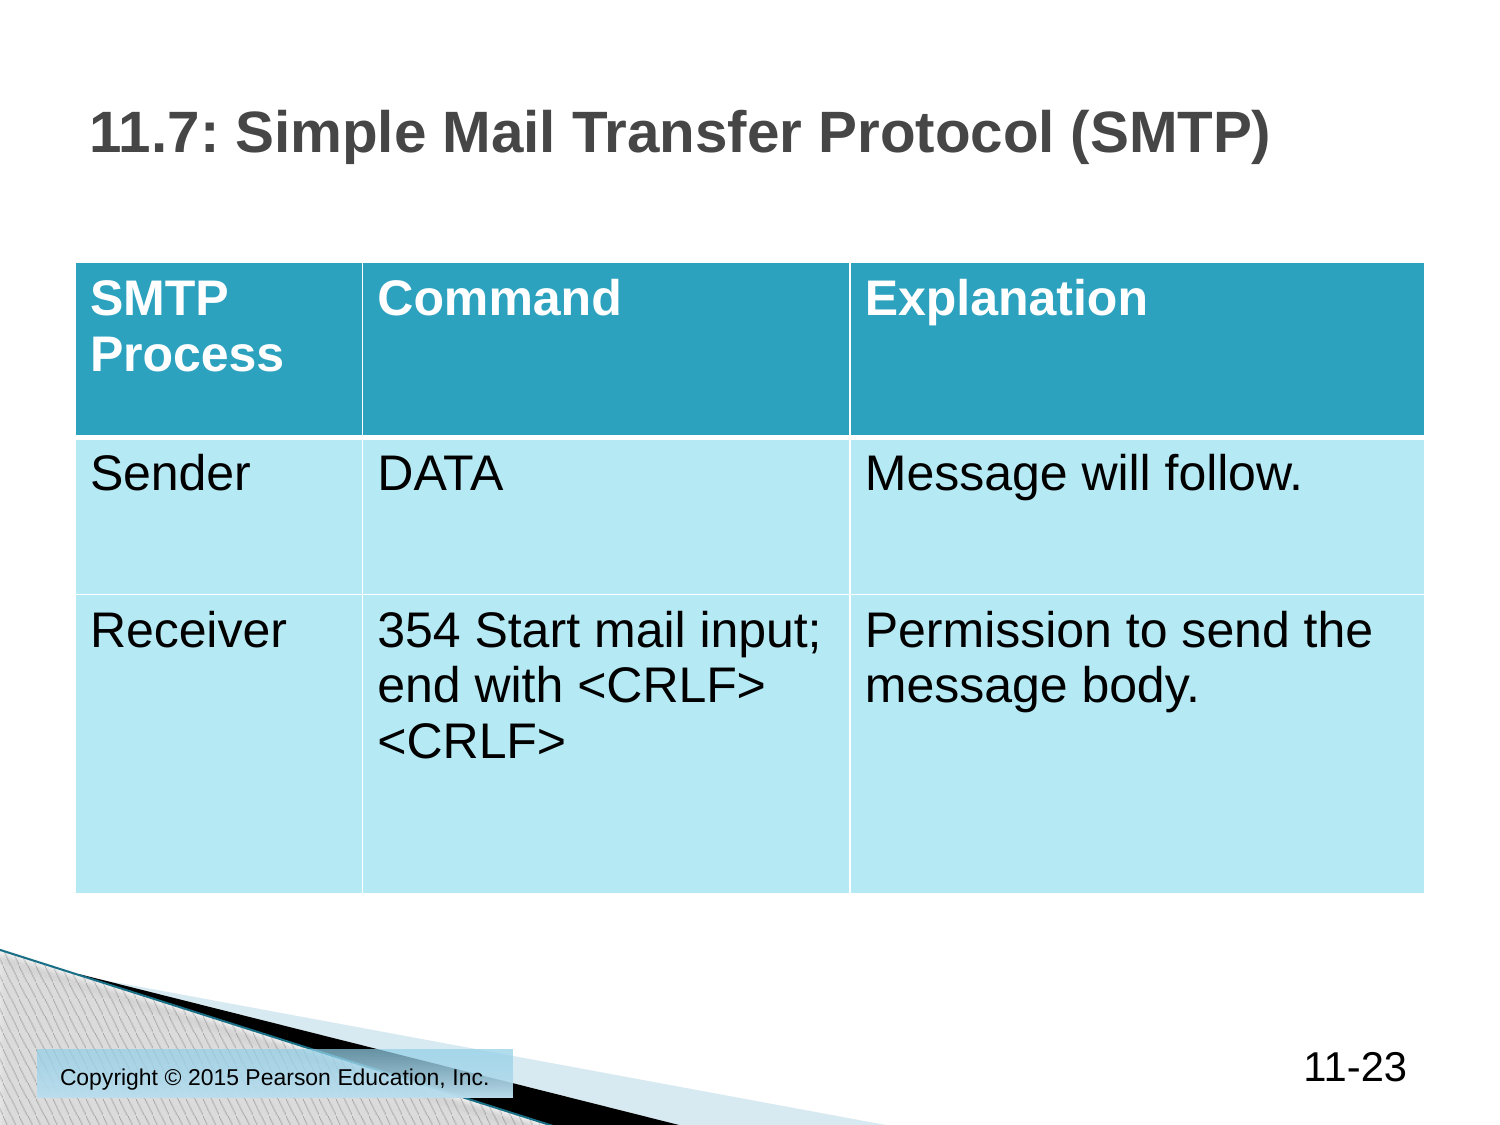

# 11.7: Simple Mail Transfer Protocol (SMTP)
| SMTP Process | Command | Explanation |
| --- | --- | --- |
| Sender | DATA | Message will follow. |
| Receiver | 354 Start mail input; end with <CRLF> <CRLF> | Permission to send the message body. |
11-23
Copyright © 2015 Pearson Education, Inc.